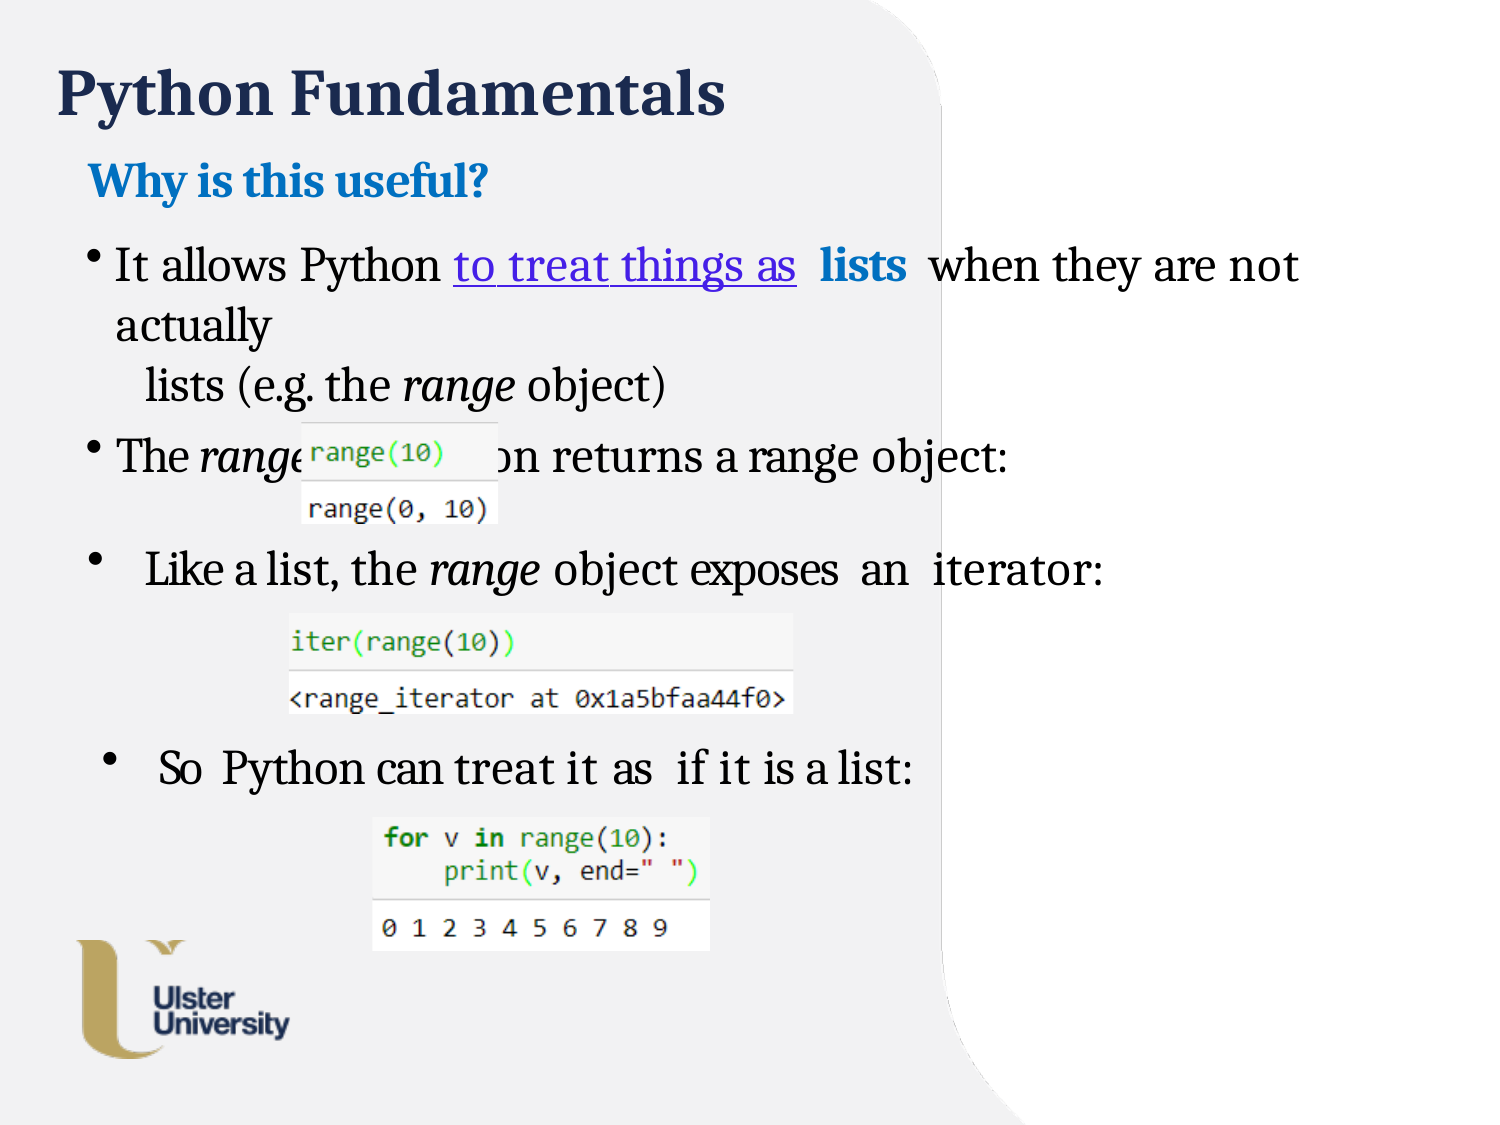

# Python Fundamentals
Why is this useful?
It allows Python to treat things as  lists  when they are not actually
   lists (e.g. the range object)
The range( ) function returns a range object:

Like a list, the range object exposes  an  iterator:

So  Python can treat it as  if it is a list: